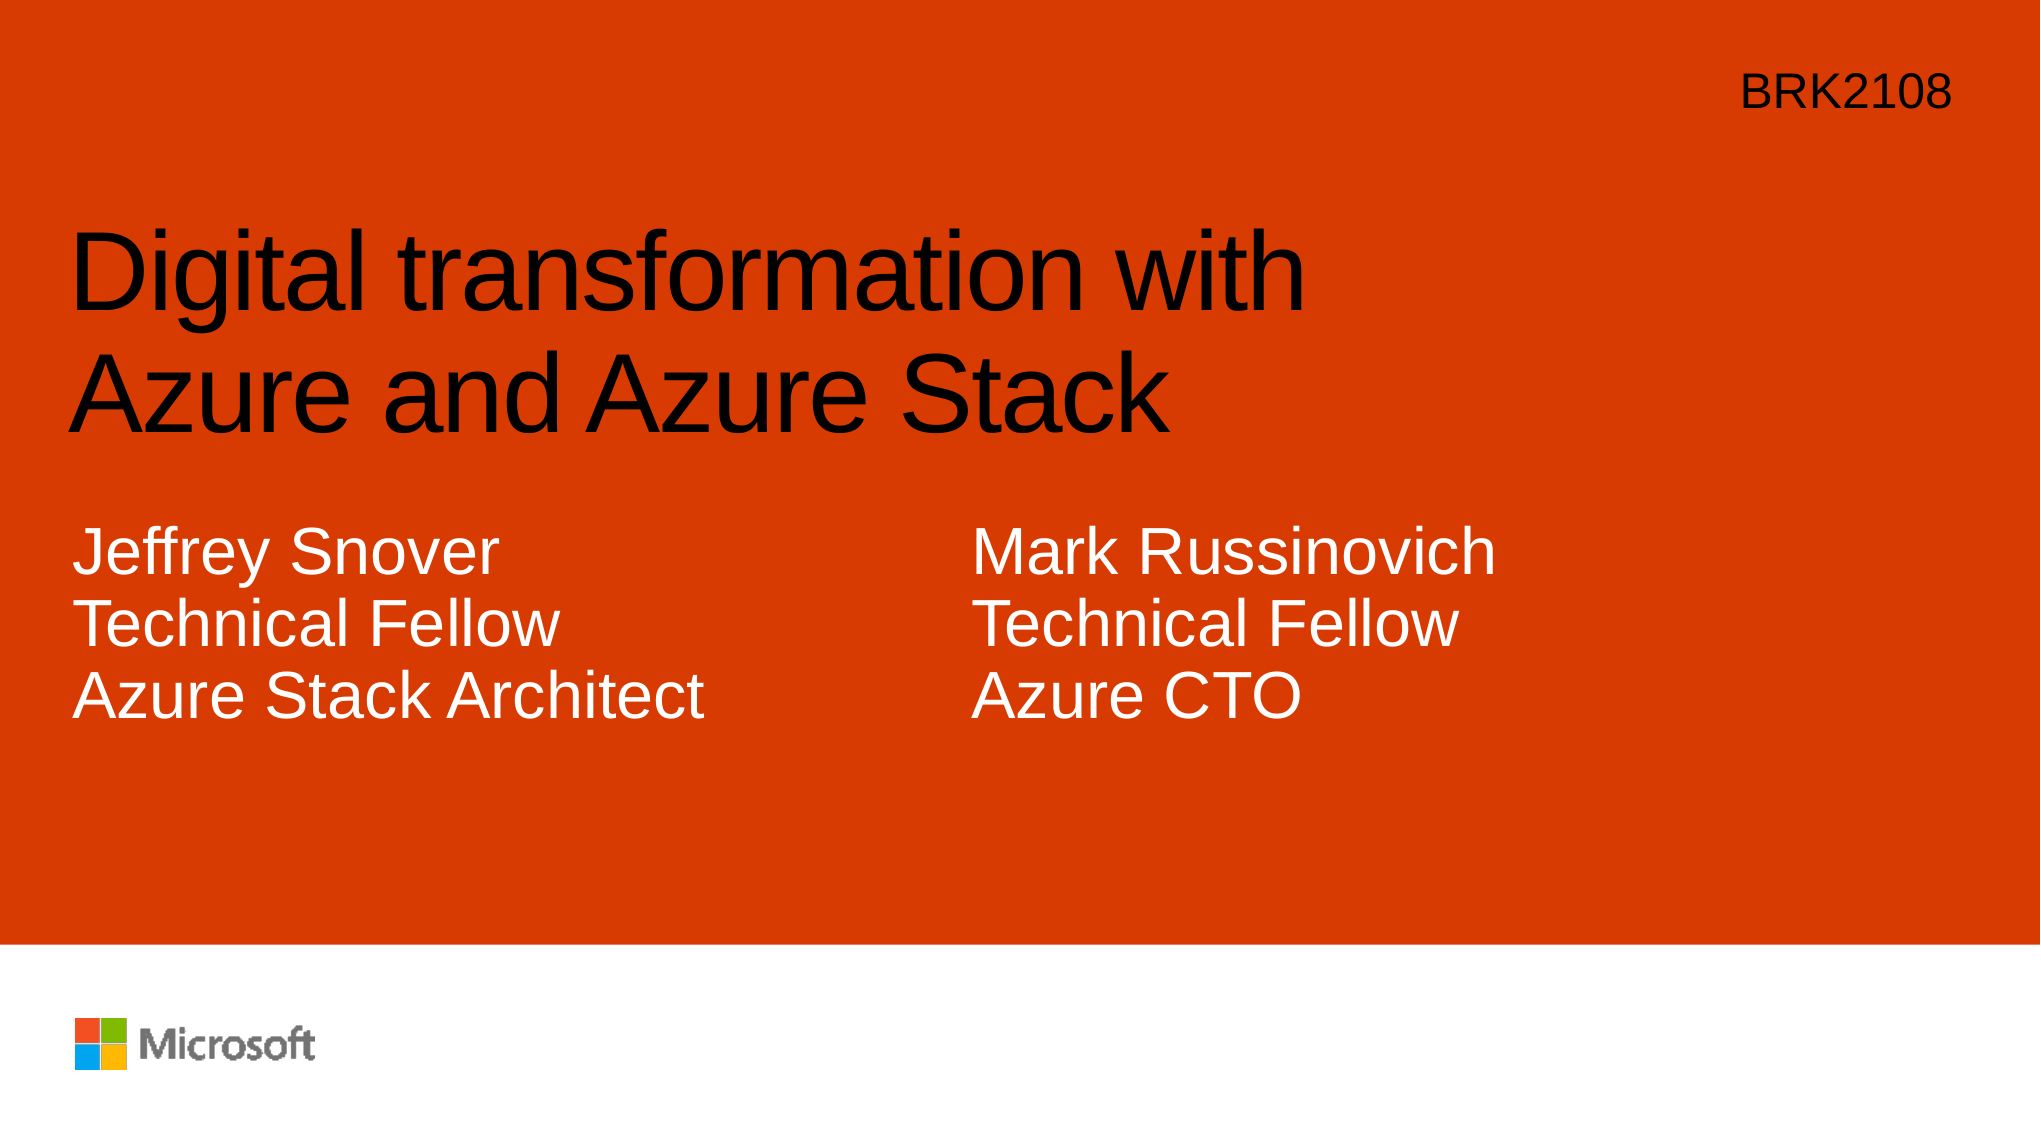

BRK2108
# Digital transformation with Azure and Azure Stack
Jeffrey Snover
Technical Fellow
Azure Stack Architect
Mark Russinovich
Technical Fellow
Azure CTO